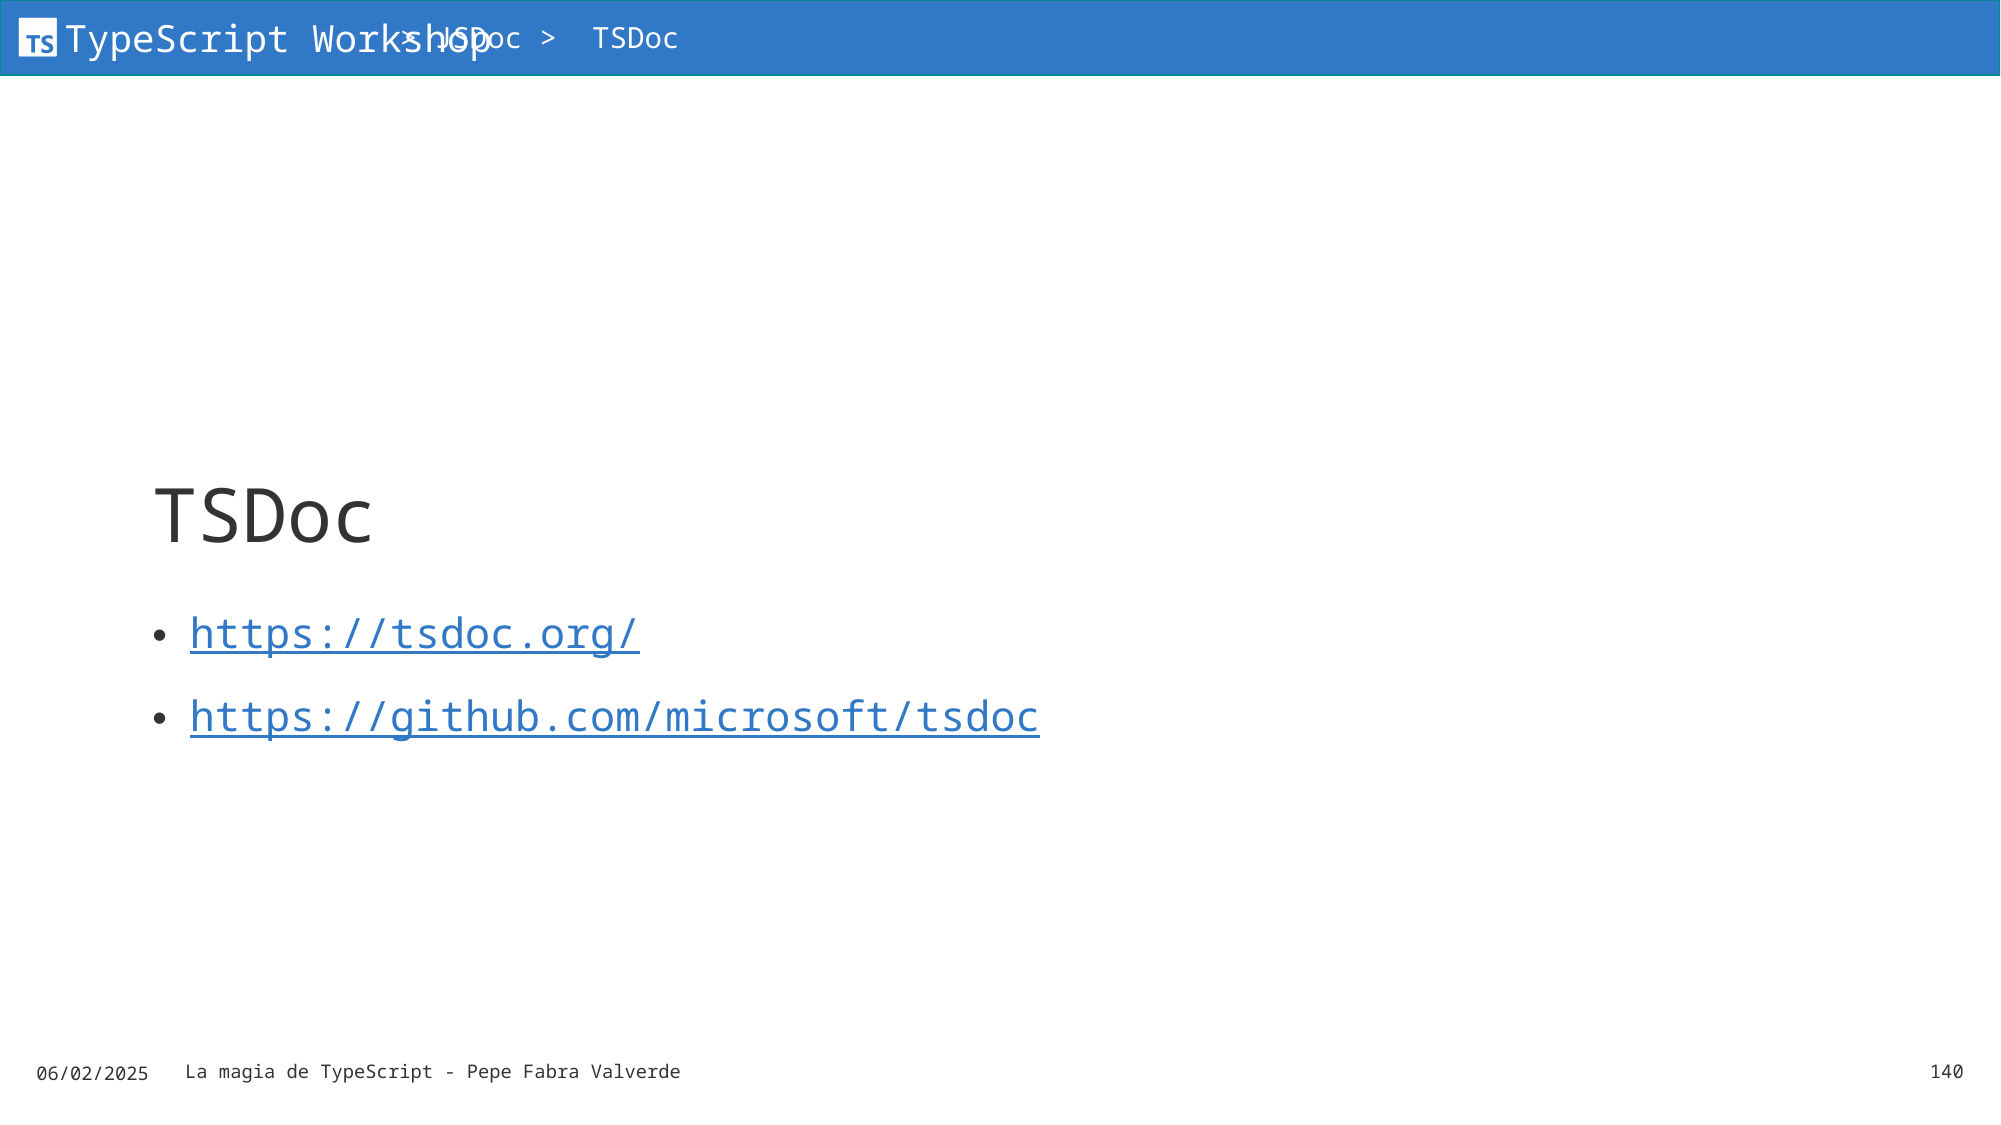

> JSDoc >  TSDoc
# TSDoc
https://tsdoc.org/
https://github.com/microsoft/tsdoc
06/02/2025
La magia de TypeScript - Pepe Fabra Valverde
140